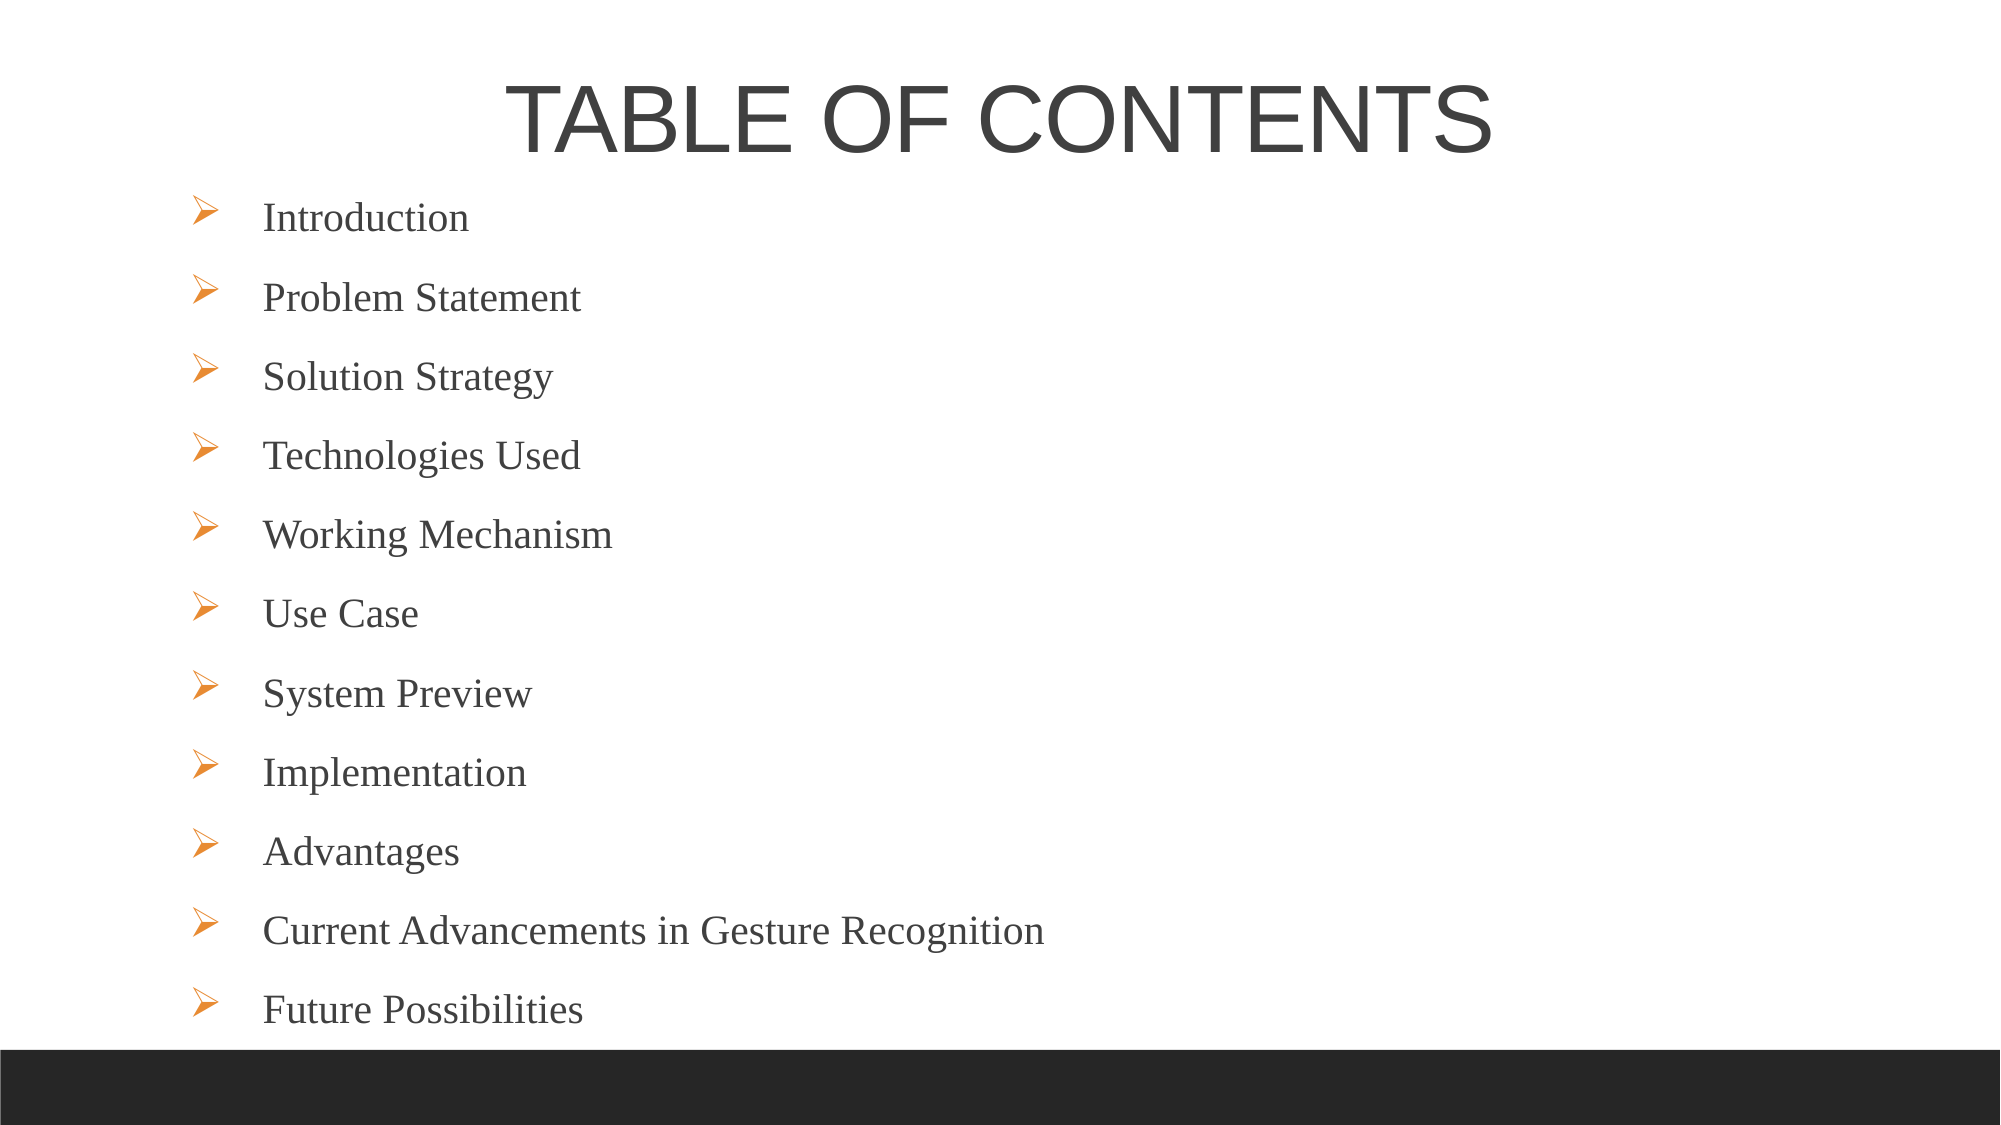

TABLE OF CONTENTS
Introduction
Problem Statement
Solution Strategy
Technologies Used
Working Mechanism
Use Case
System Preview
Implementation
Advantages
Current Advancements in Gesture Recognition
Future Possibilities